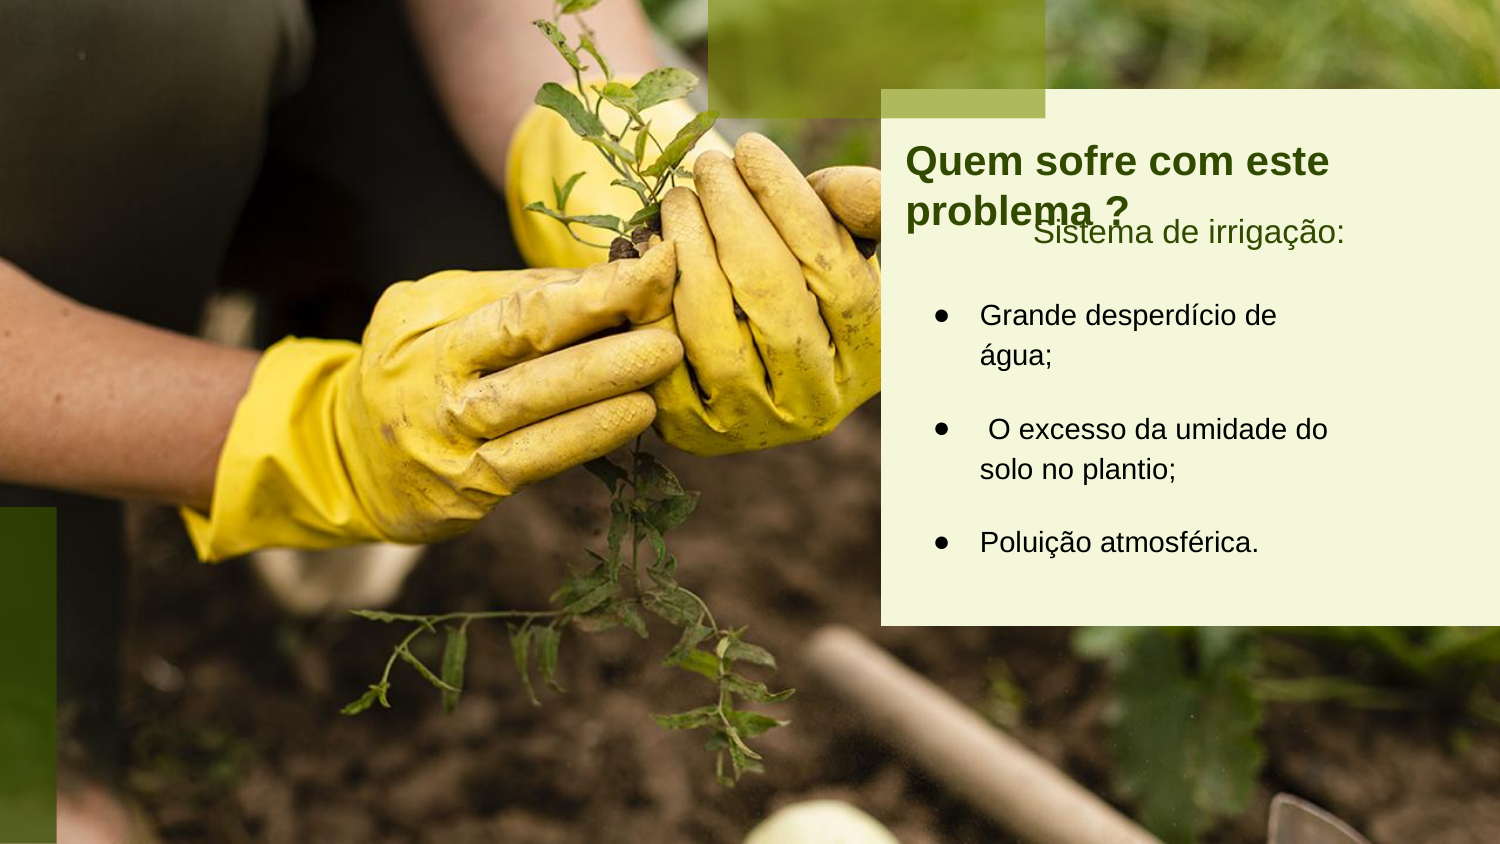

Quem sofre com este problema ?
# Sistema de irrigação:
Grande desperdício de água;
 O excesso da umidade do solo no plantio;
Poluição atmosférica.